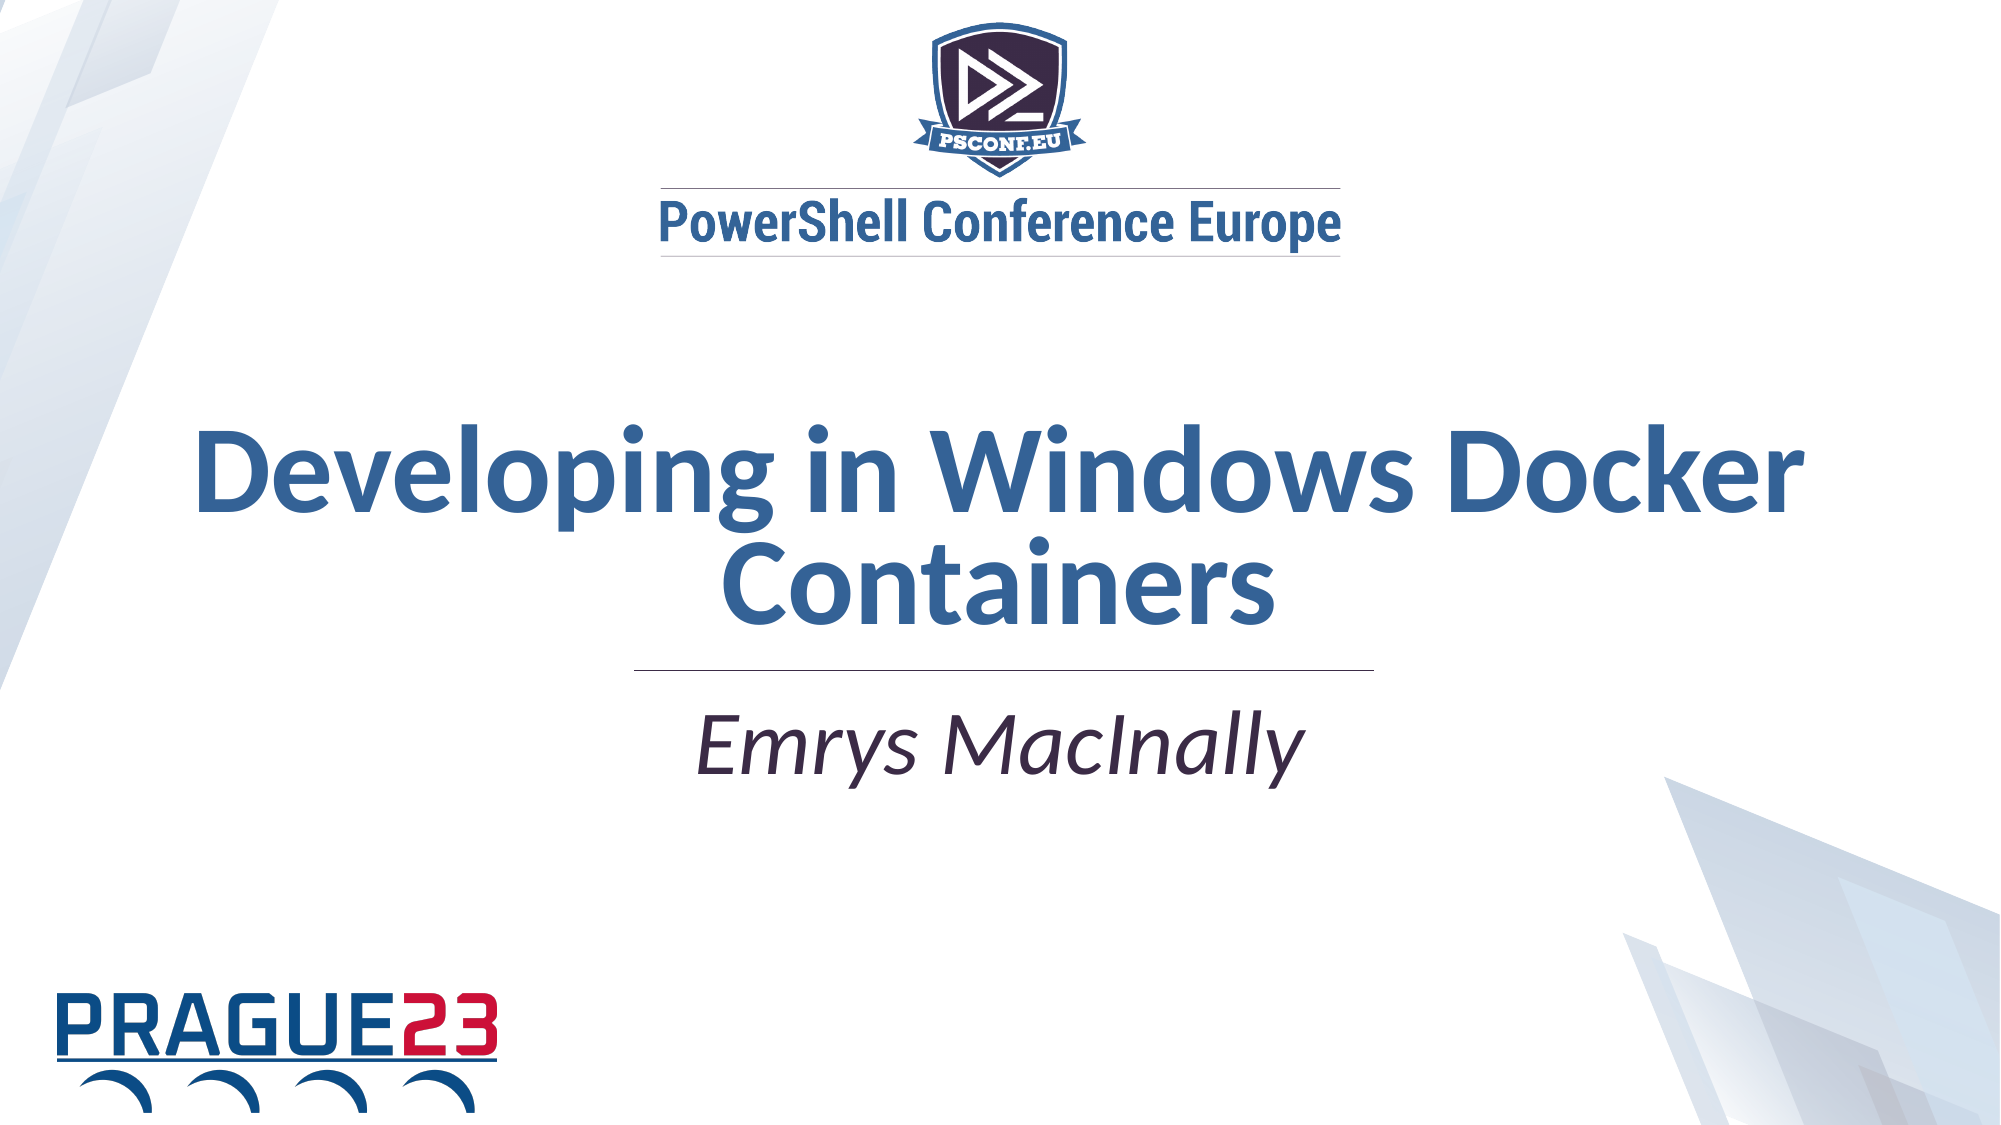

Developing in Windows Docker Containers
Emrys MacInally